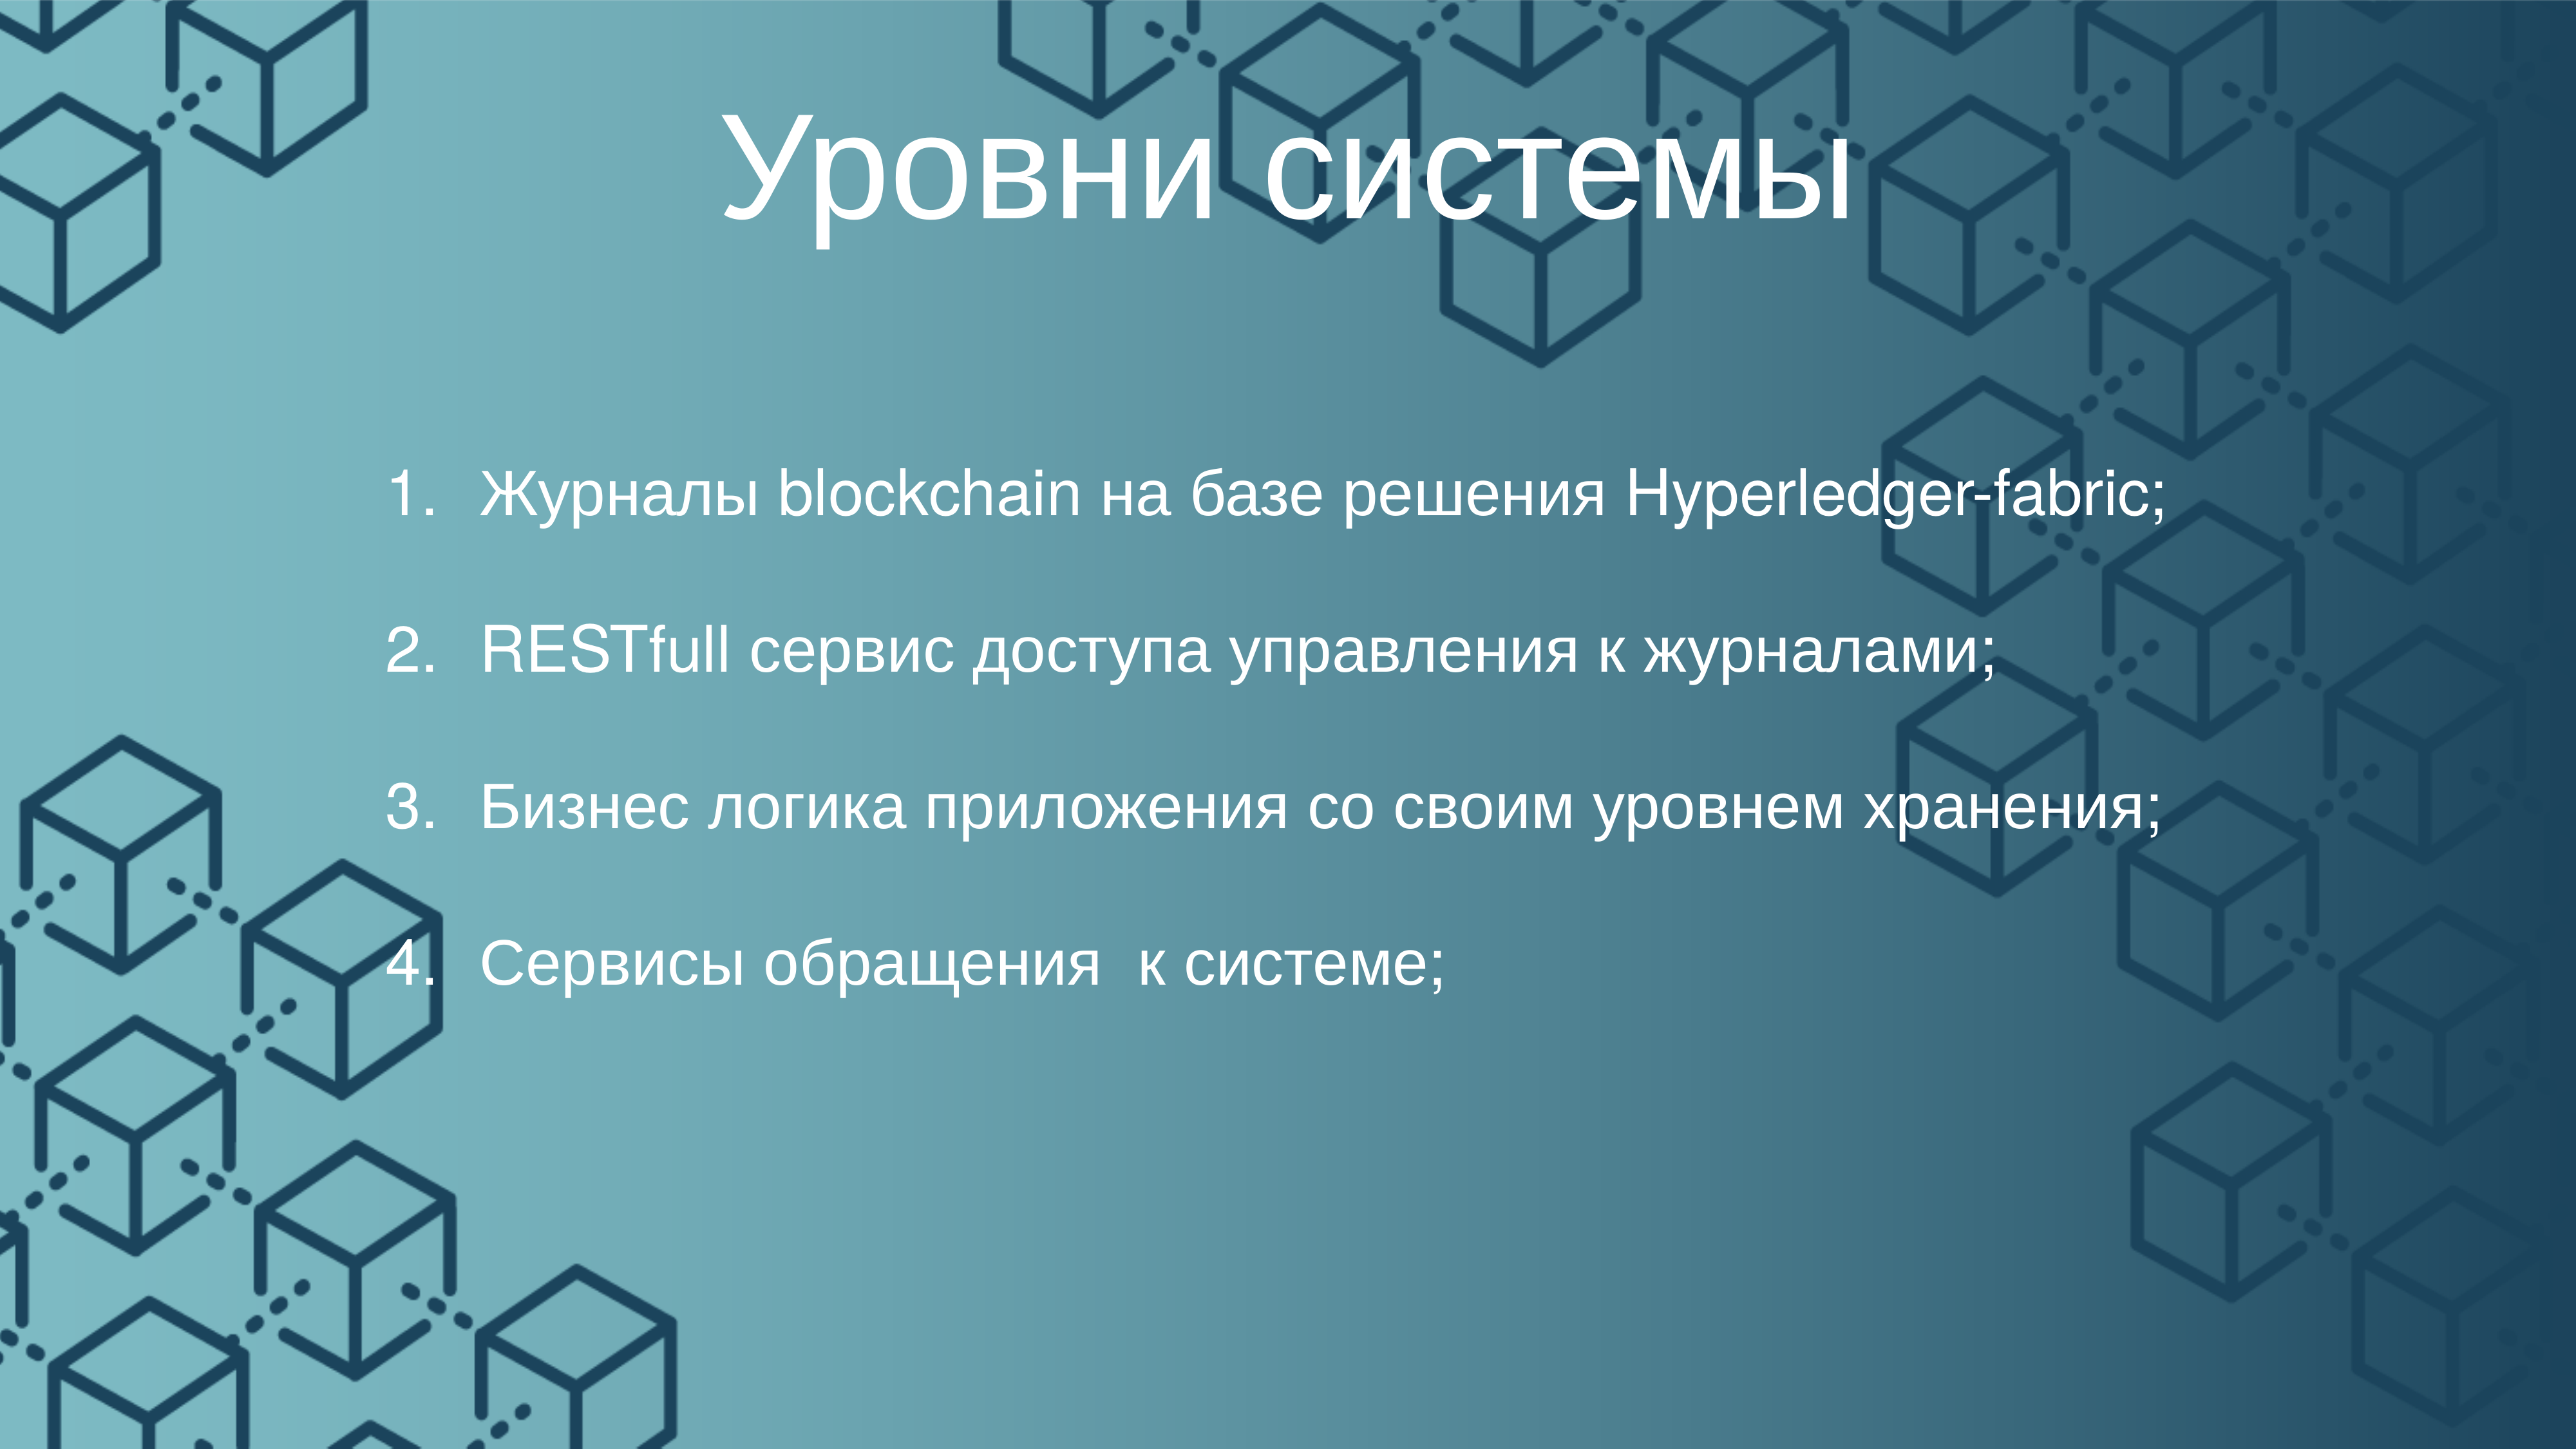

# Уровни системы
Журналы blockchain на базе решения Hyperledger-fabric;
RESTfull сервис доступа управления к журналами;
Бизнес логика приложения со своим уровнем хранения;
Сервисы обращения  к системе;